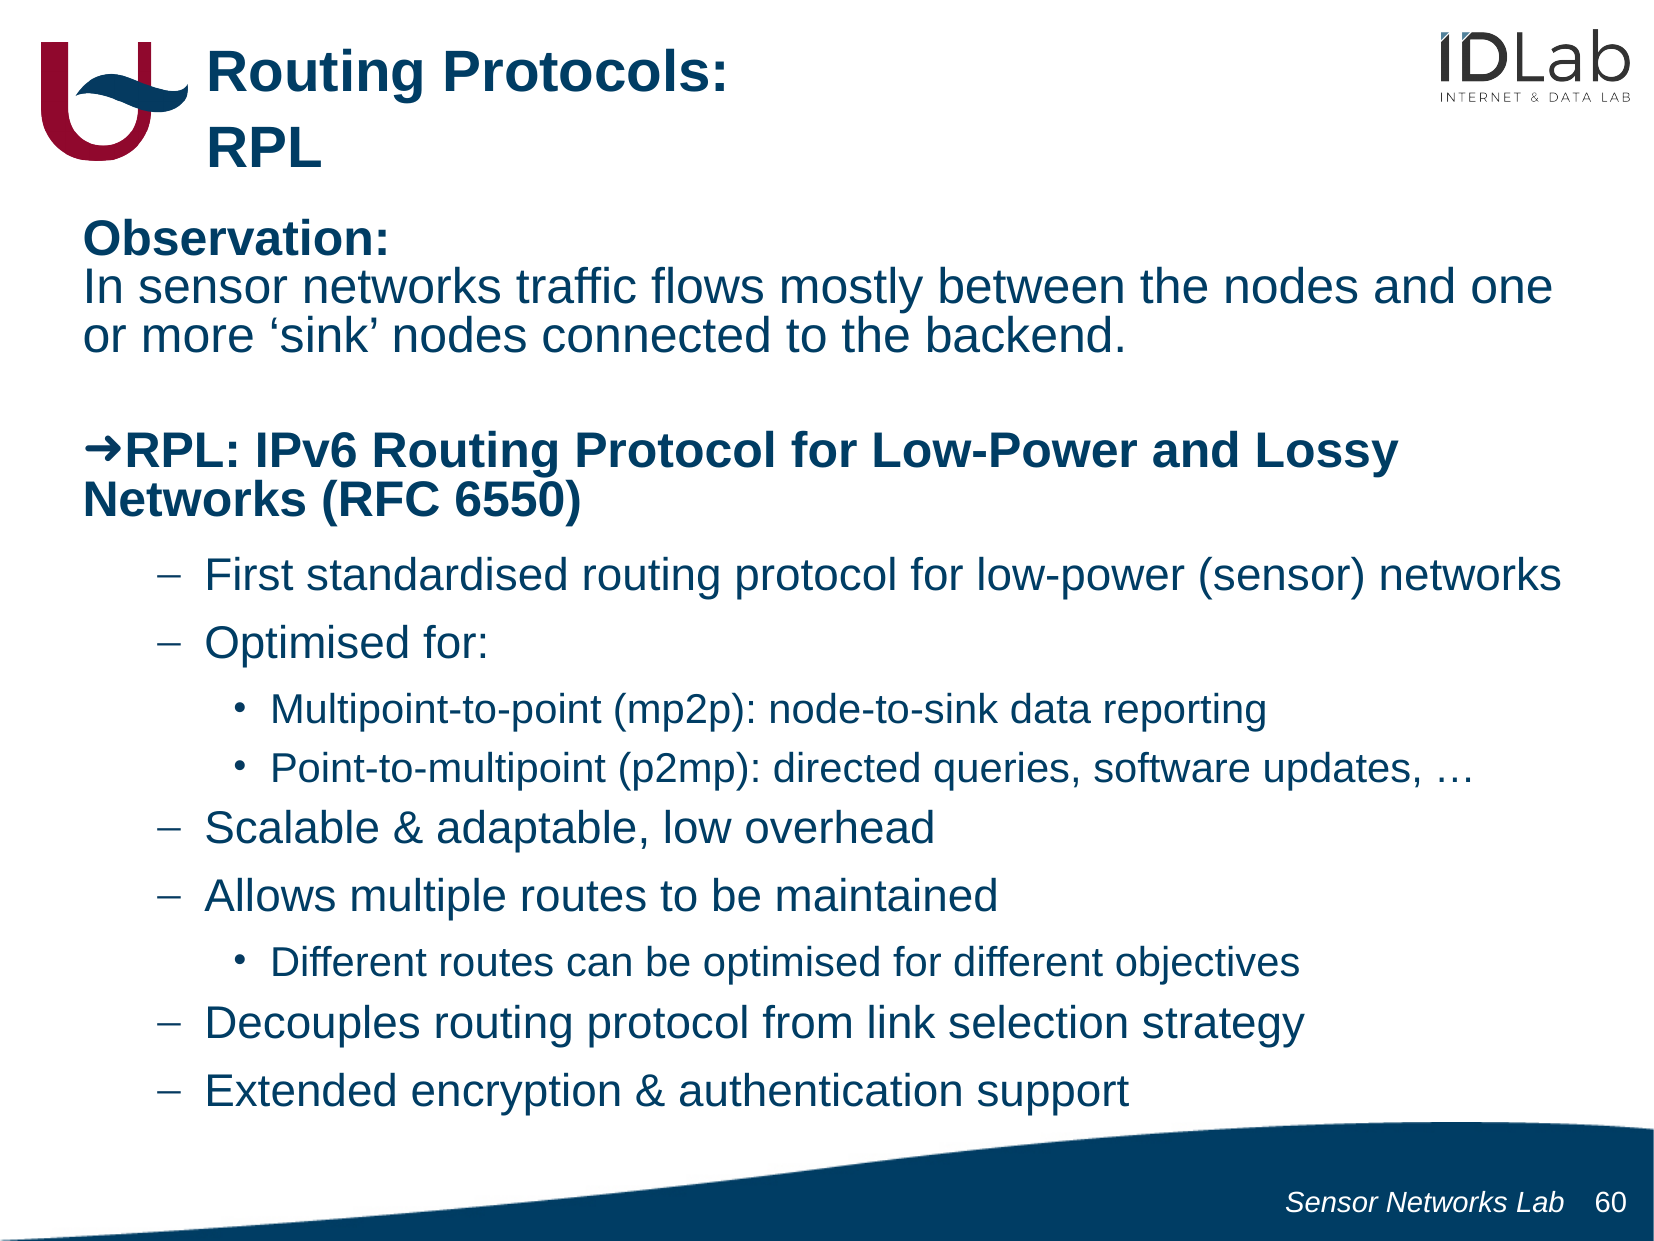

# Routing Protocols: RPL
Observation:
In sensor networks traffic flows mostly between the nodes and one or more ‘sink’ nodes connected to the backend.

RPL: IPv6 Routing Protocol for Low-Power and Lossy Networks (RFC 6550)
First standardised routing protocol for low-power (sensor) networks
Optimised for:
Multipoint-to-point (mp2p): node-to-sink data reporting
Point-to-multipoint (p2mp): directed queries, software updates, …
Scalable & adaptable, low overhead
Allows multiple routes to be maintained
Different routes can be optimised for different objectives
Decouples routing protocol from link selection strategy
Extended encryption & authentication support

Sensor Networks Lab
60